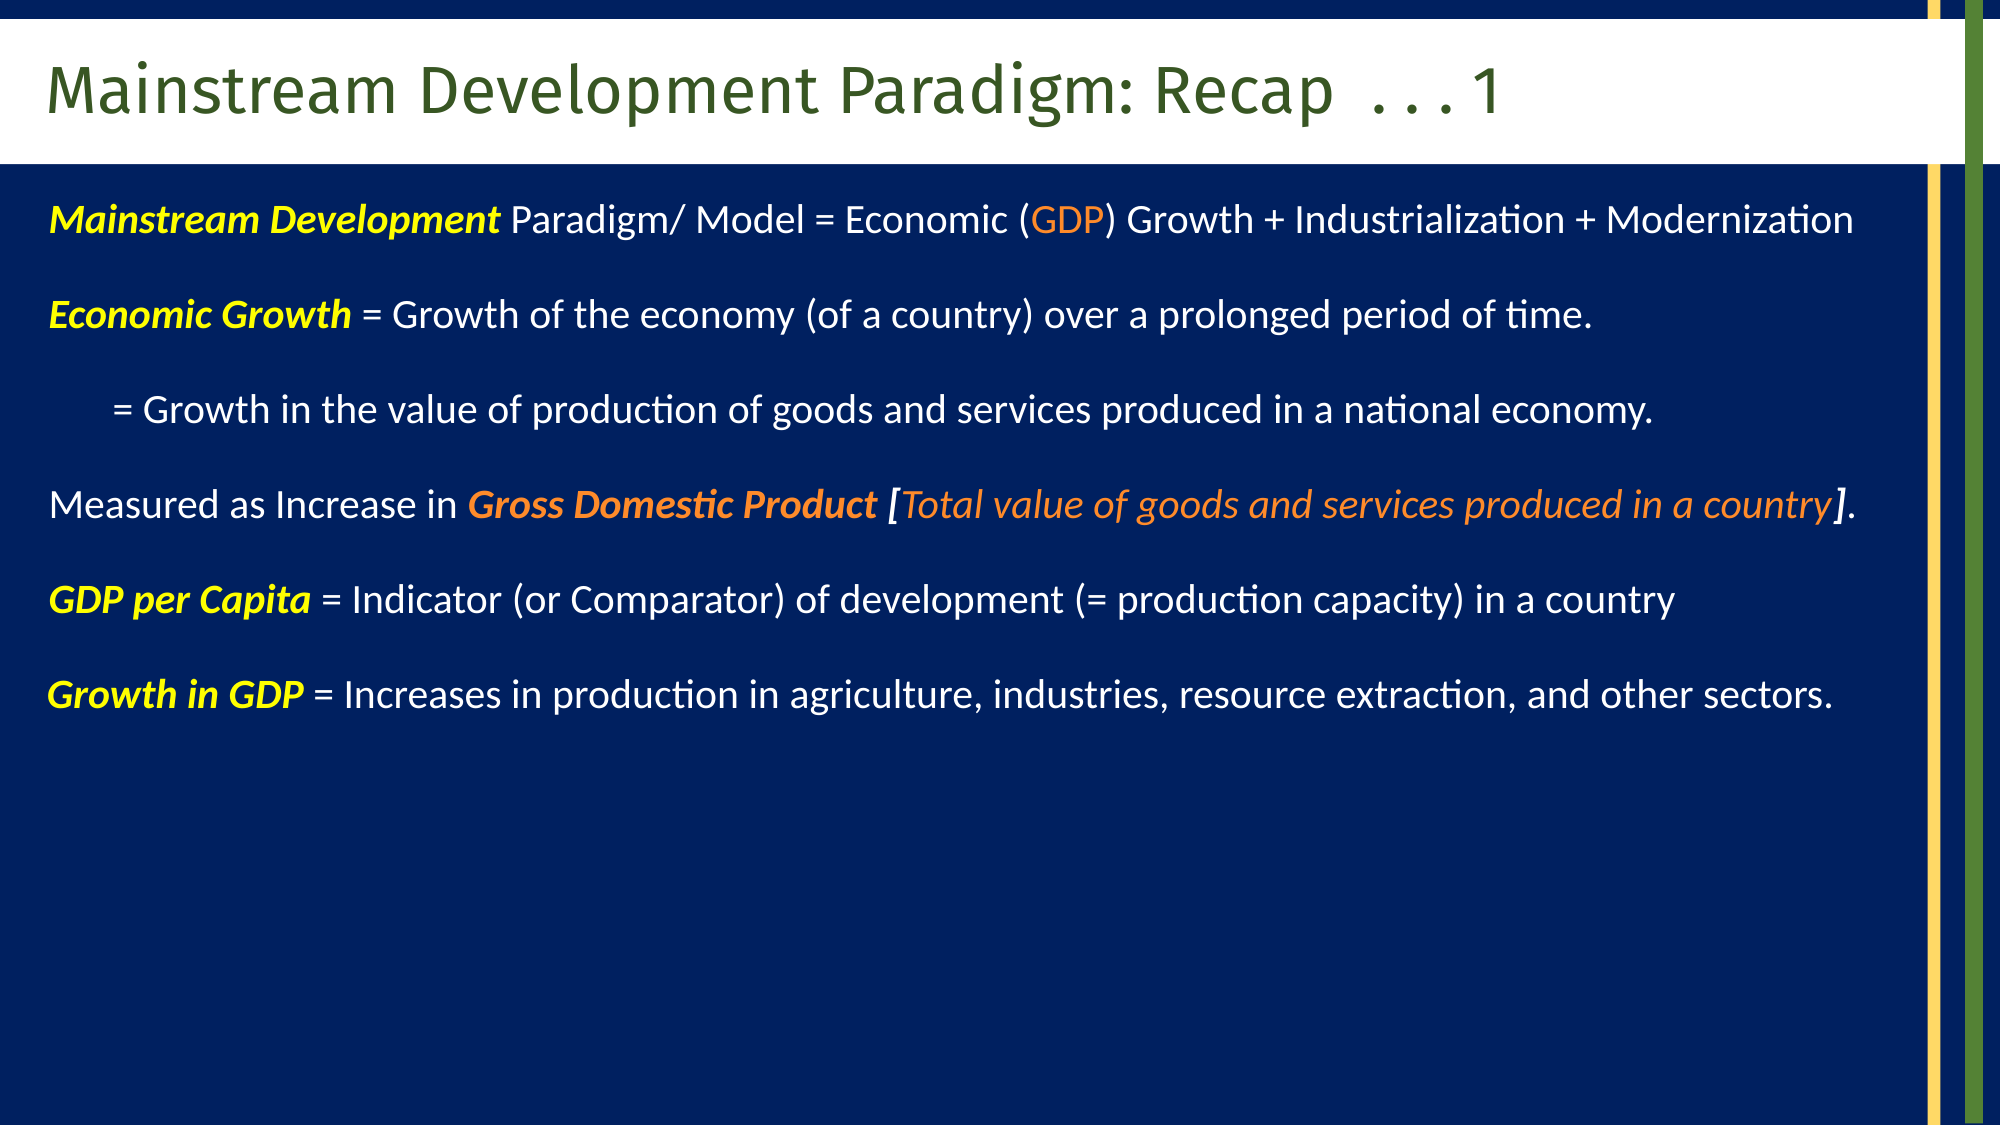

# Mainstream Development Paradigm: Recap  . . . 1
Mainstream Development Paradigm/ Model = Economic (GDP) Growth + Industrialization + Modernization
Economic Growth = Growth of the economy (of a country) over a prolonged period of time.
= Growth in the value of production of goods and services produced in a national economy.
Measured as Increase in Gross Domestic Product [Total value of goods and services produced in a country].
GDP per Capita = Indicator (or Comparator) of development (= production capacity) in a country
Growth in GDP = Increases in production in agriculture, industries, resource extraction, and other sectors.